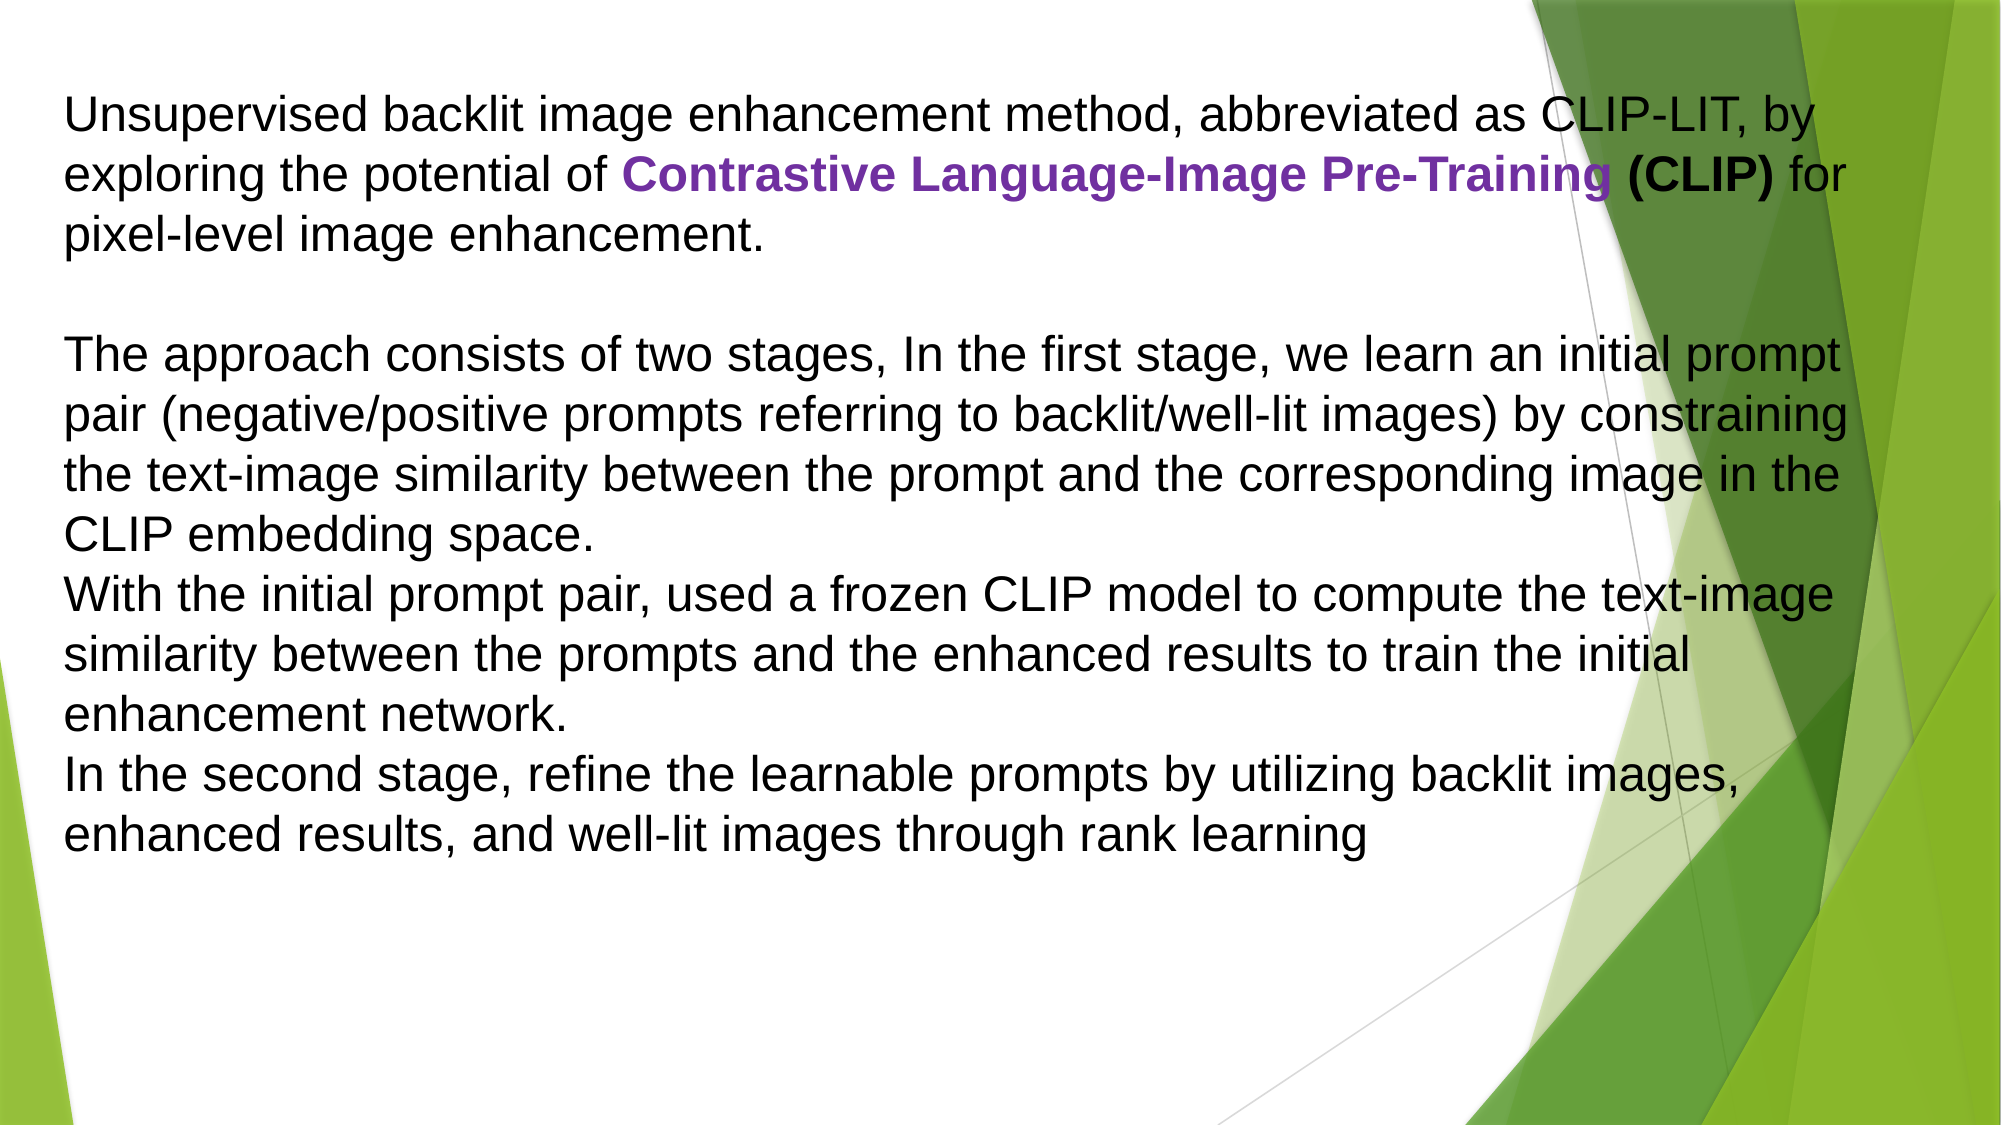

Unsupervised backlit image enhancement method, abbreviated as CLIP-LIT, by exploring the potential of Contrastive Language-Image Pre-Training (CLIP) for pixel-level image enhancement.

The approach consists of two stages, In the first stage, we learn an initial prompt pair (negative/positive prompts referring to backlit/well-lit images) by constraining the text-image similarity between the prompt and the corresponding image in the CLIP embedding space.
With the initial prompt pair, used a frozen CLIP model to compute the text-image similarity between the prompts and the enhanced results to train the initial enhancement network.
In the second stage, refine the learnable prompts by utilizing backlit images, enhanced results, and well-lit images through rank learning